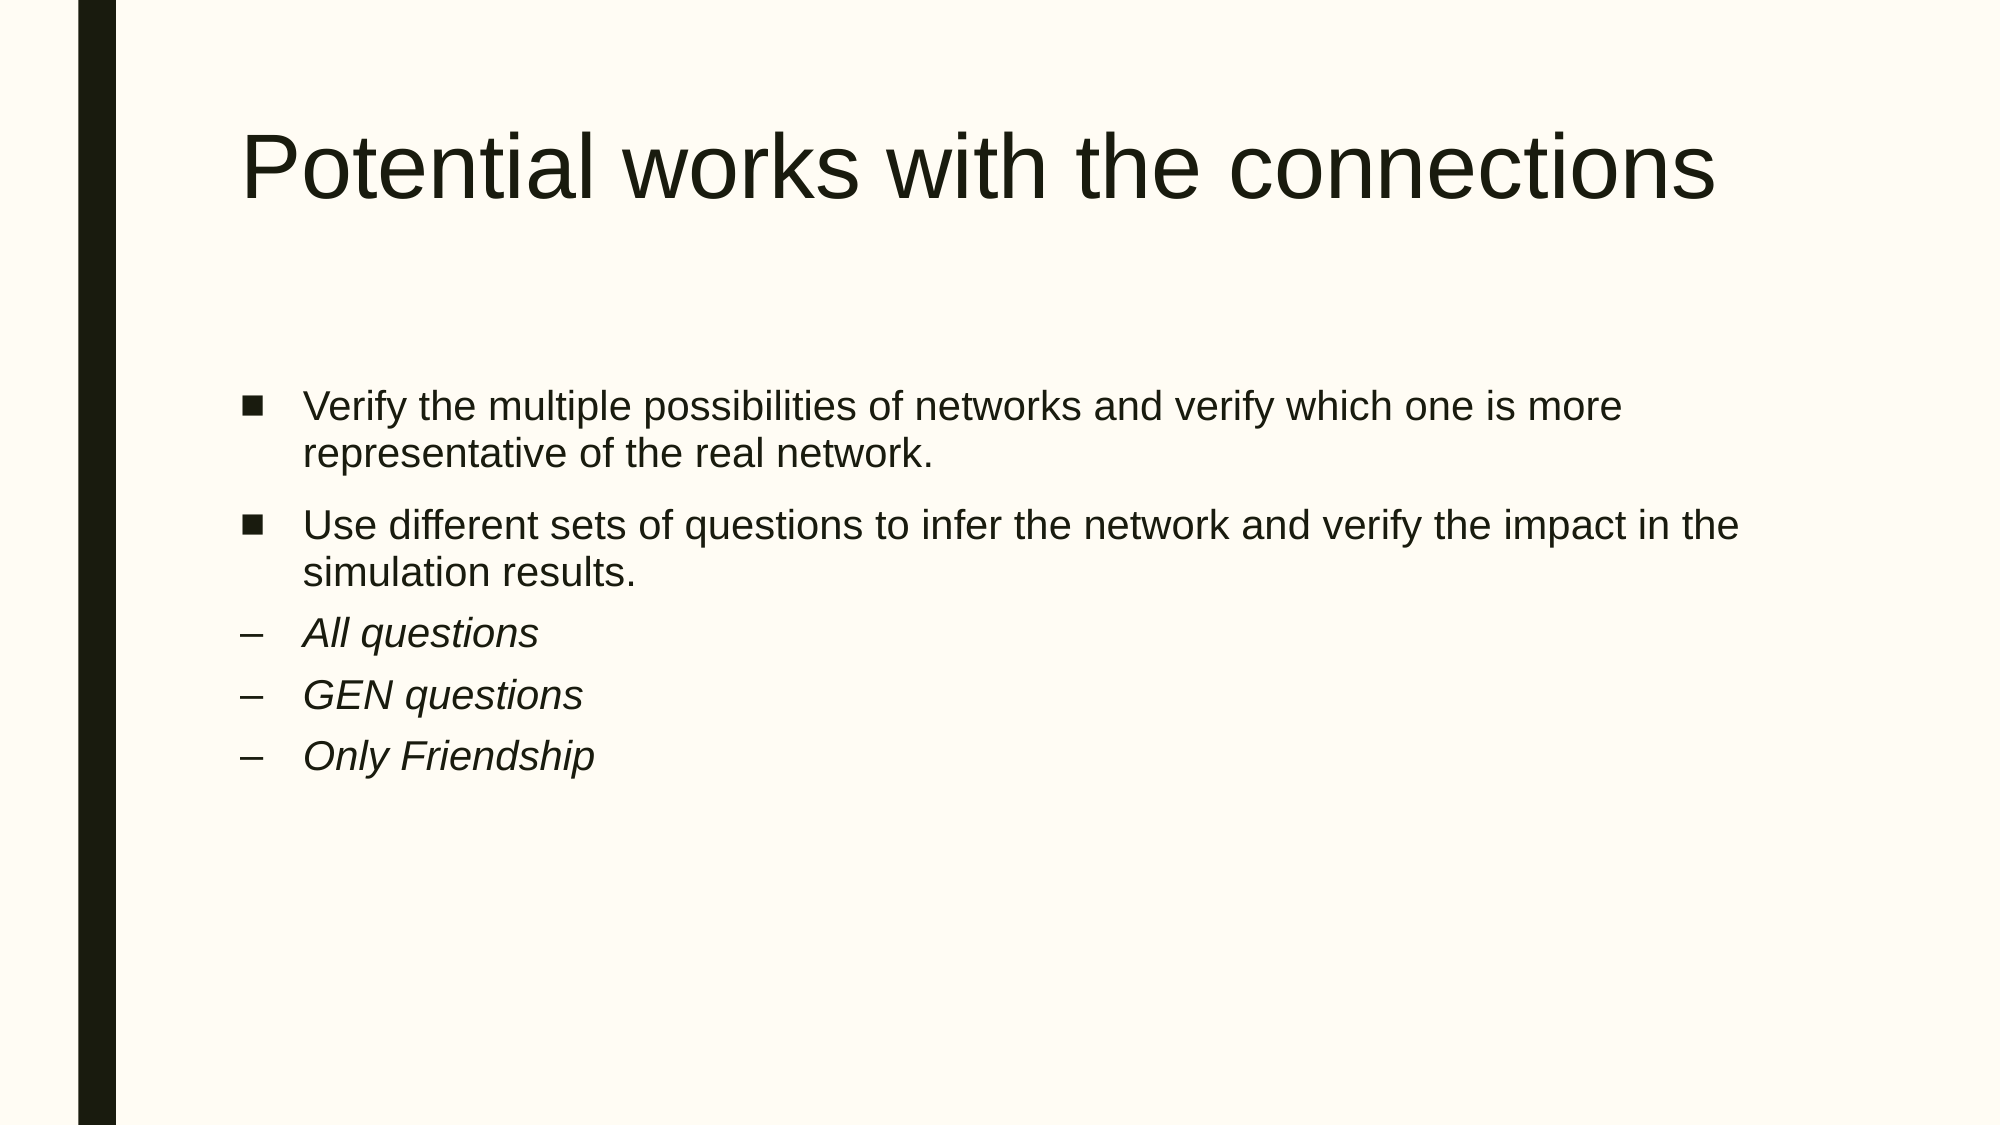

# Potential works with the connections
Verify the multiple possibilities of networks and verify which one is more representative of the real network.
Use different sets of questions to infer the network and verify the impact in the simulation results.
All questions
GEN questions
Only Friendship